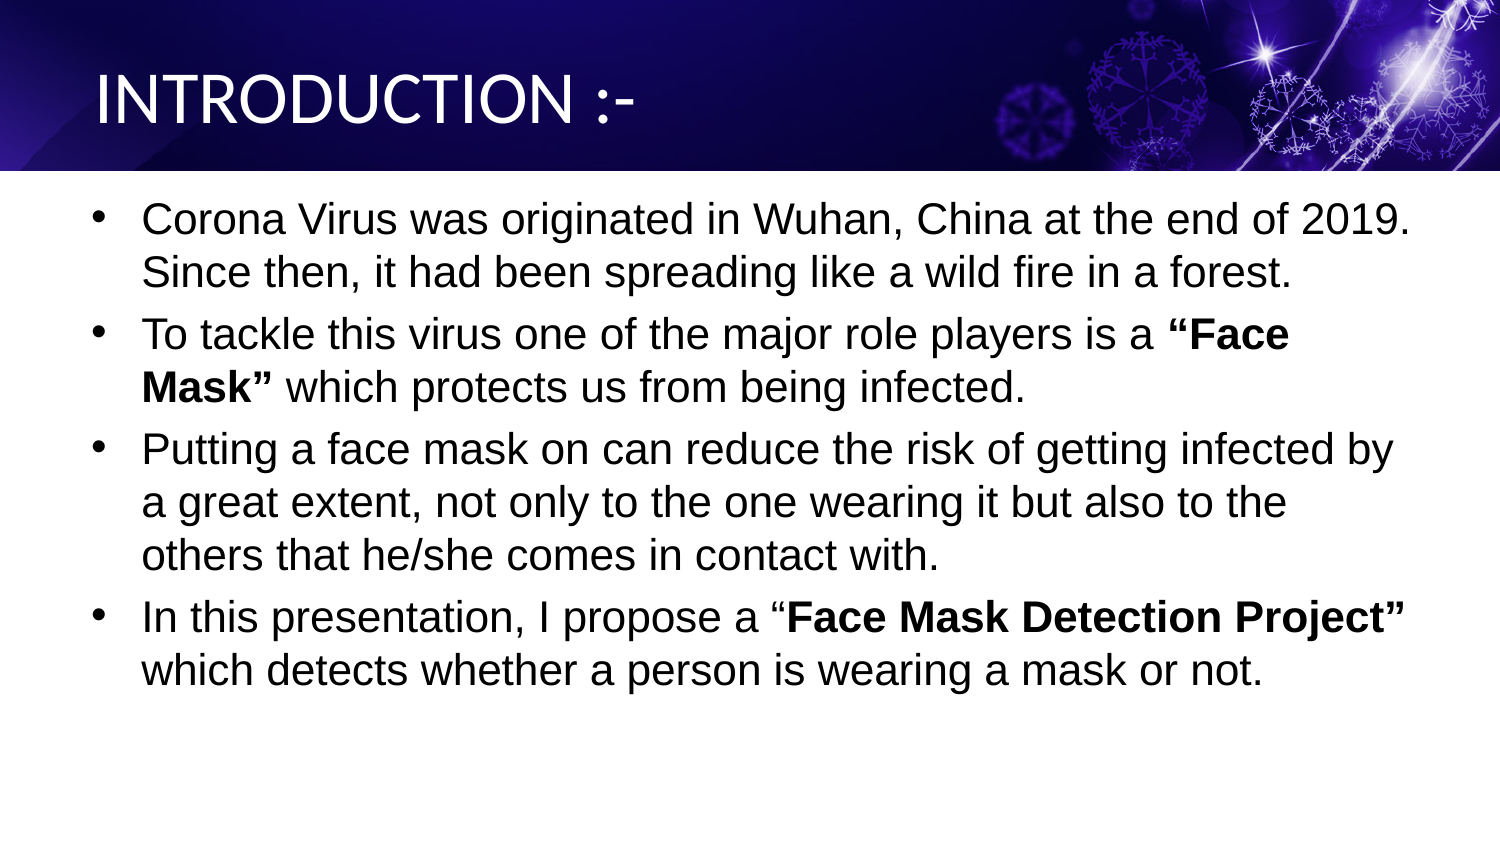

# INTRODUCTION :-
Corona Virus was originated in Wuhan, China at the end of 2019. Since then, it had been spreading like a wild fire in a forest.
To tackle this virus one of the major role players is a “Face Mask” which protects us from being infected.
Putting a face mask on can reduce the risk of getting infected by a great extent, not only to the one wearing it but also to the others that he/she comes in contact with.
In this presentation, I propose a “Face Mask Detection Project” which detects whether a person is wearing a mask or not.